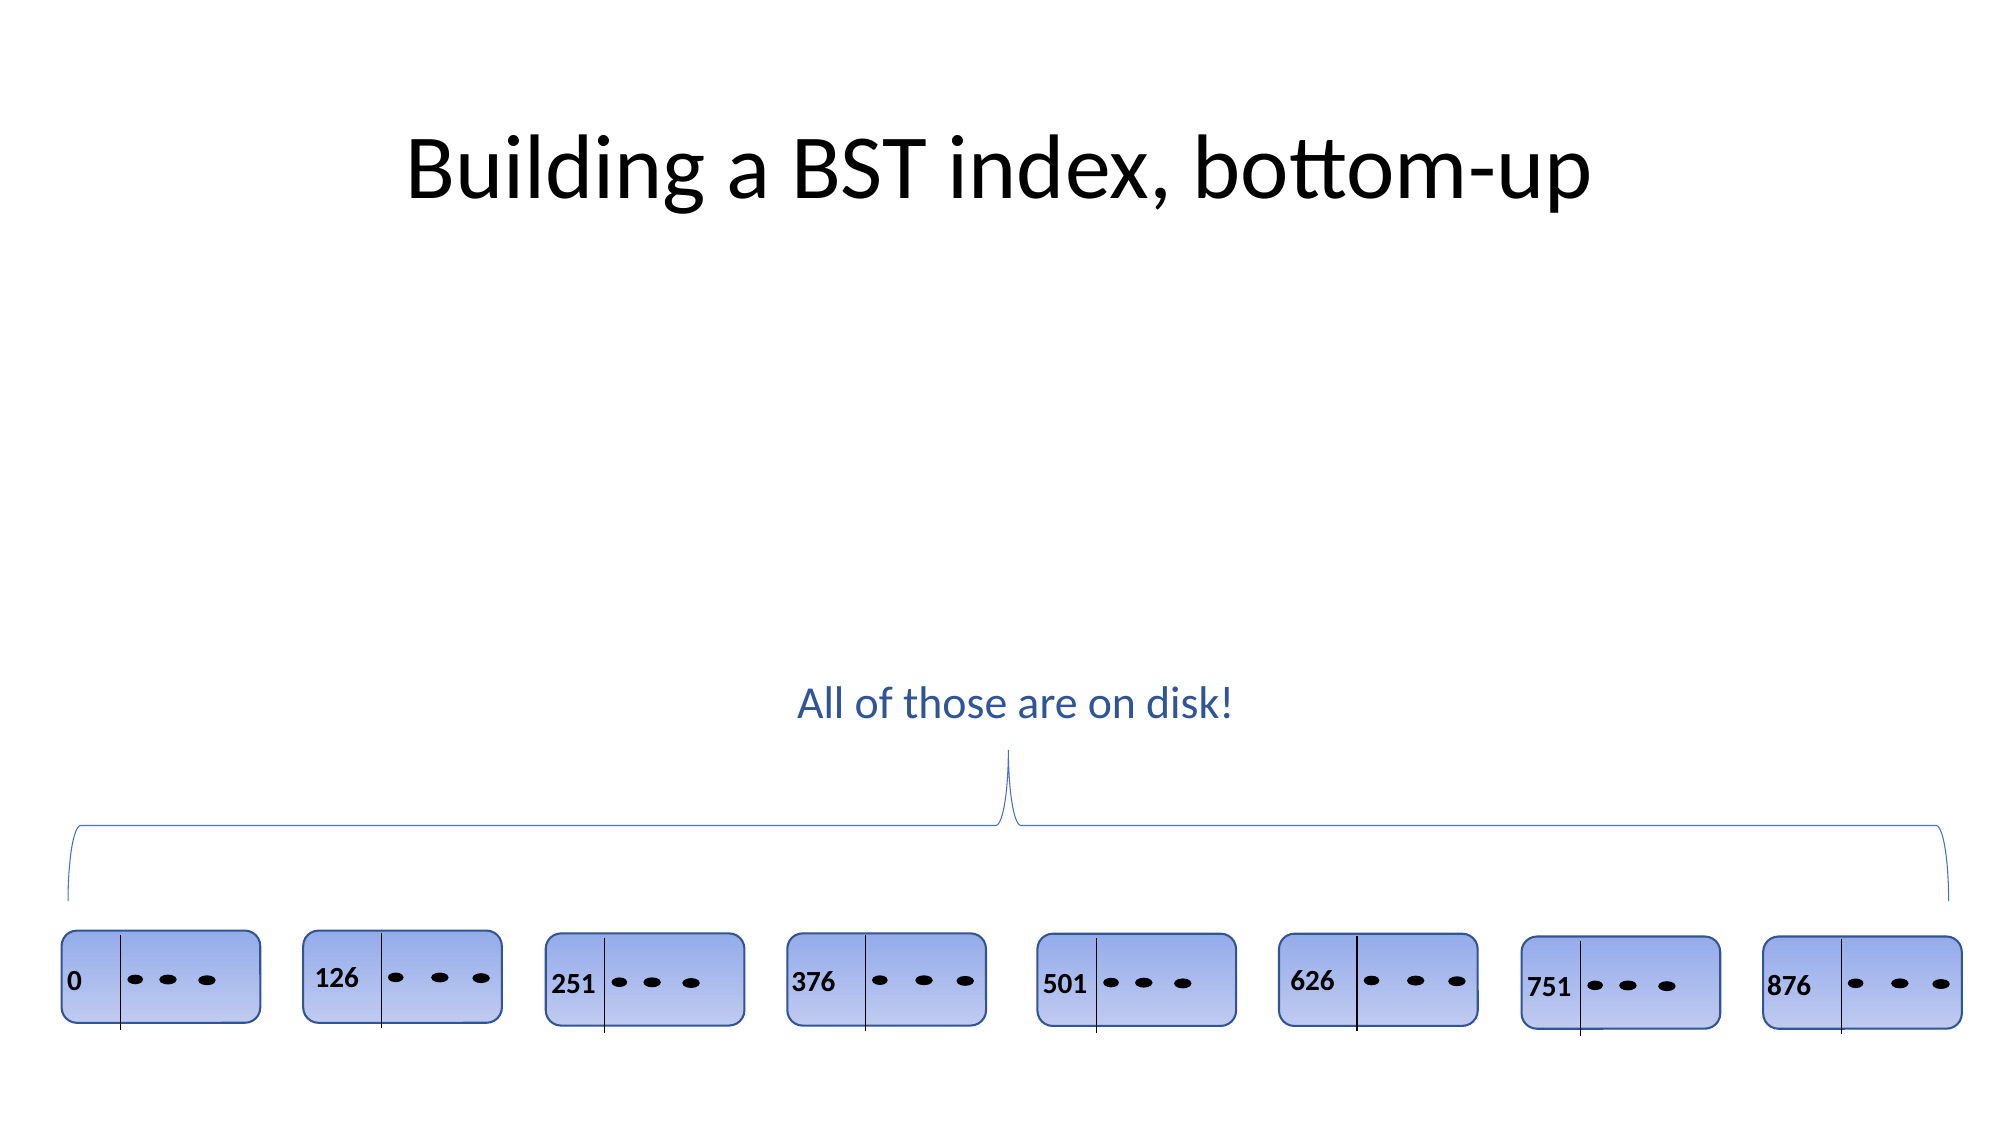

# Building a BST index, bottom-up
All of those are on disk!

126
626
0
376
251
501
876
751